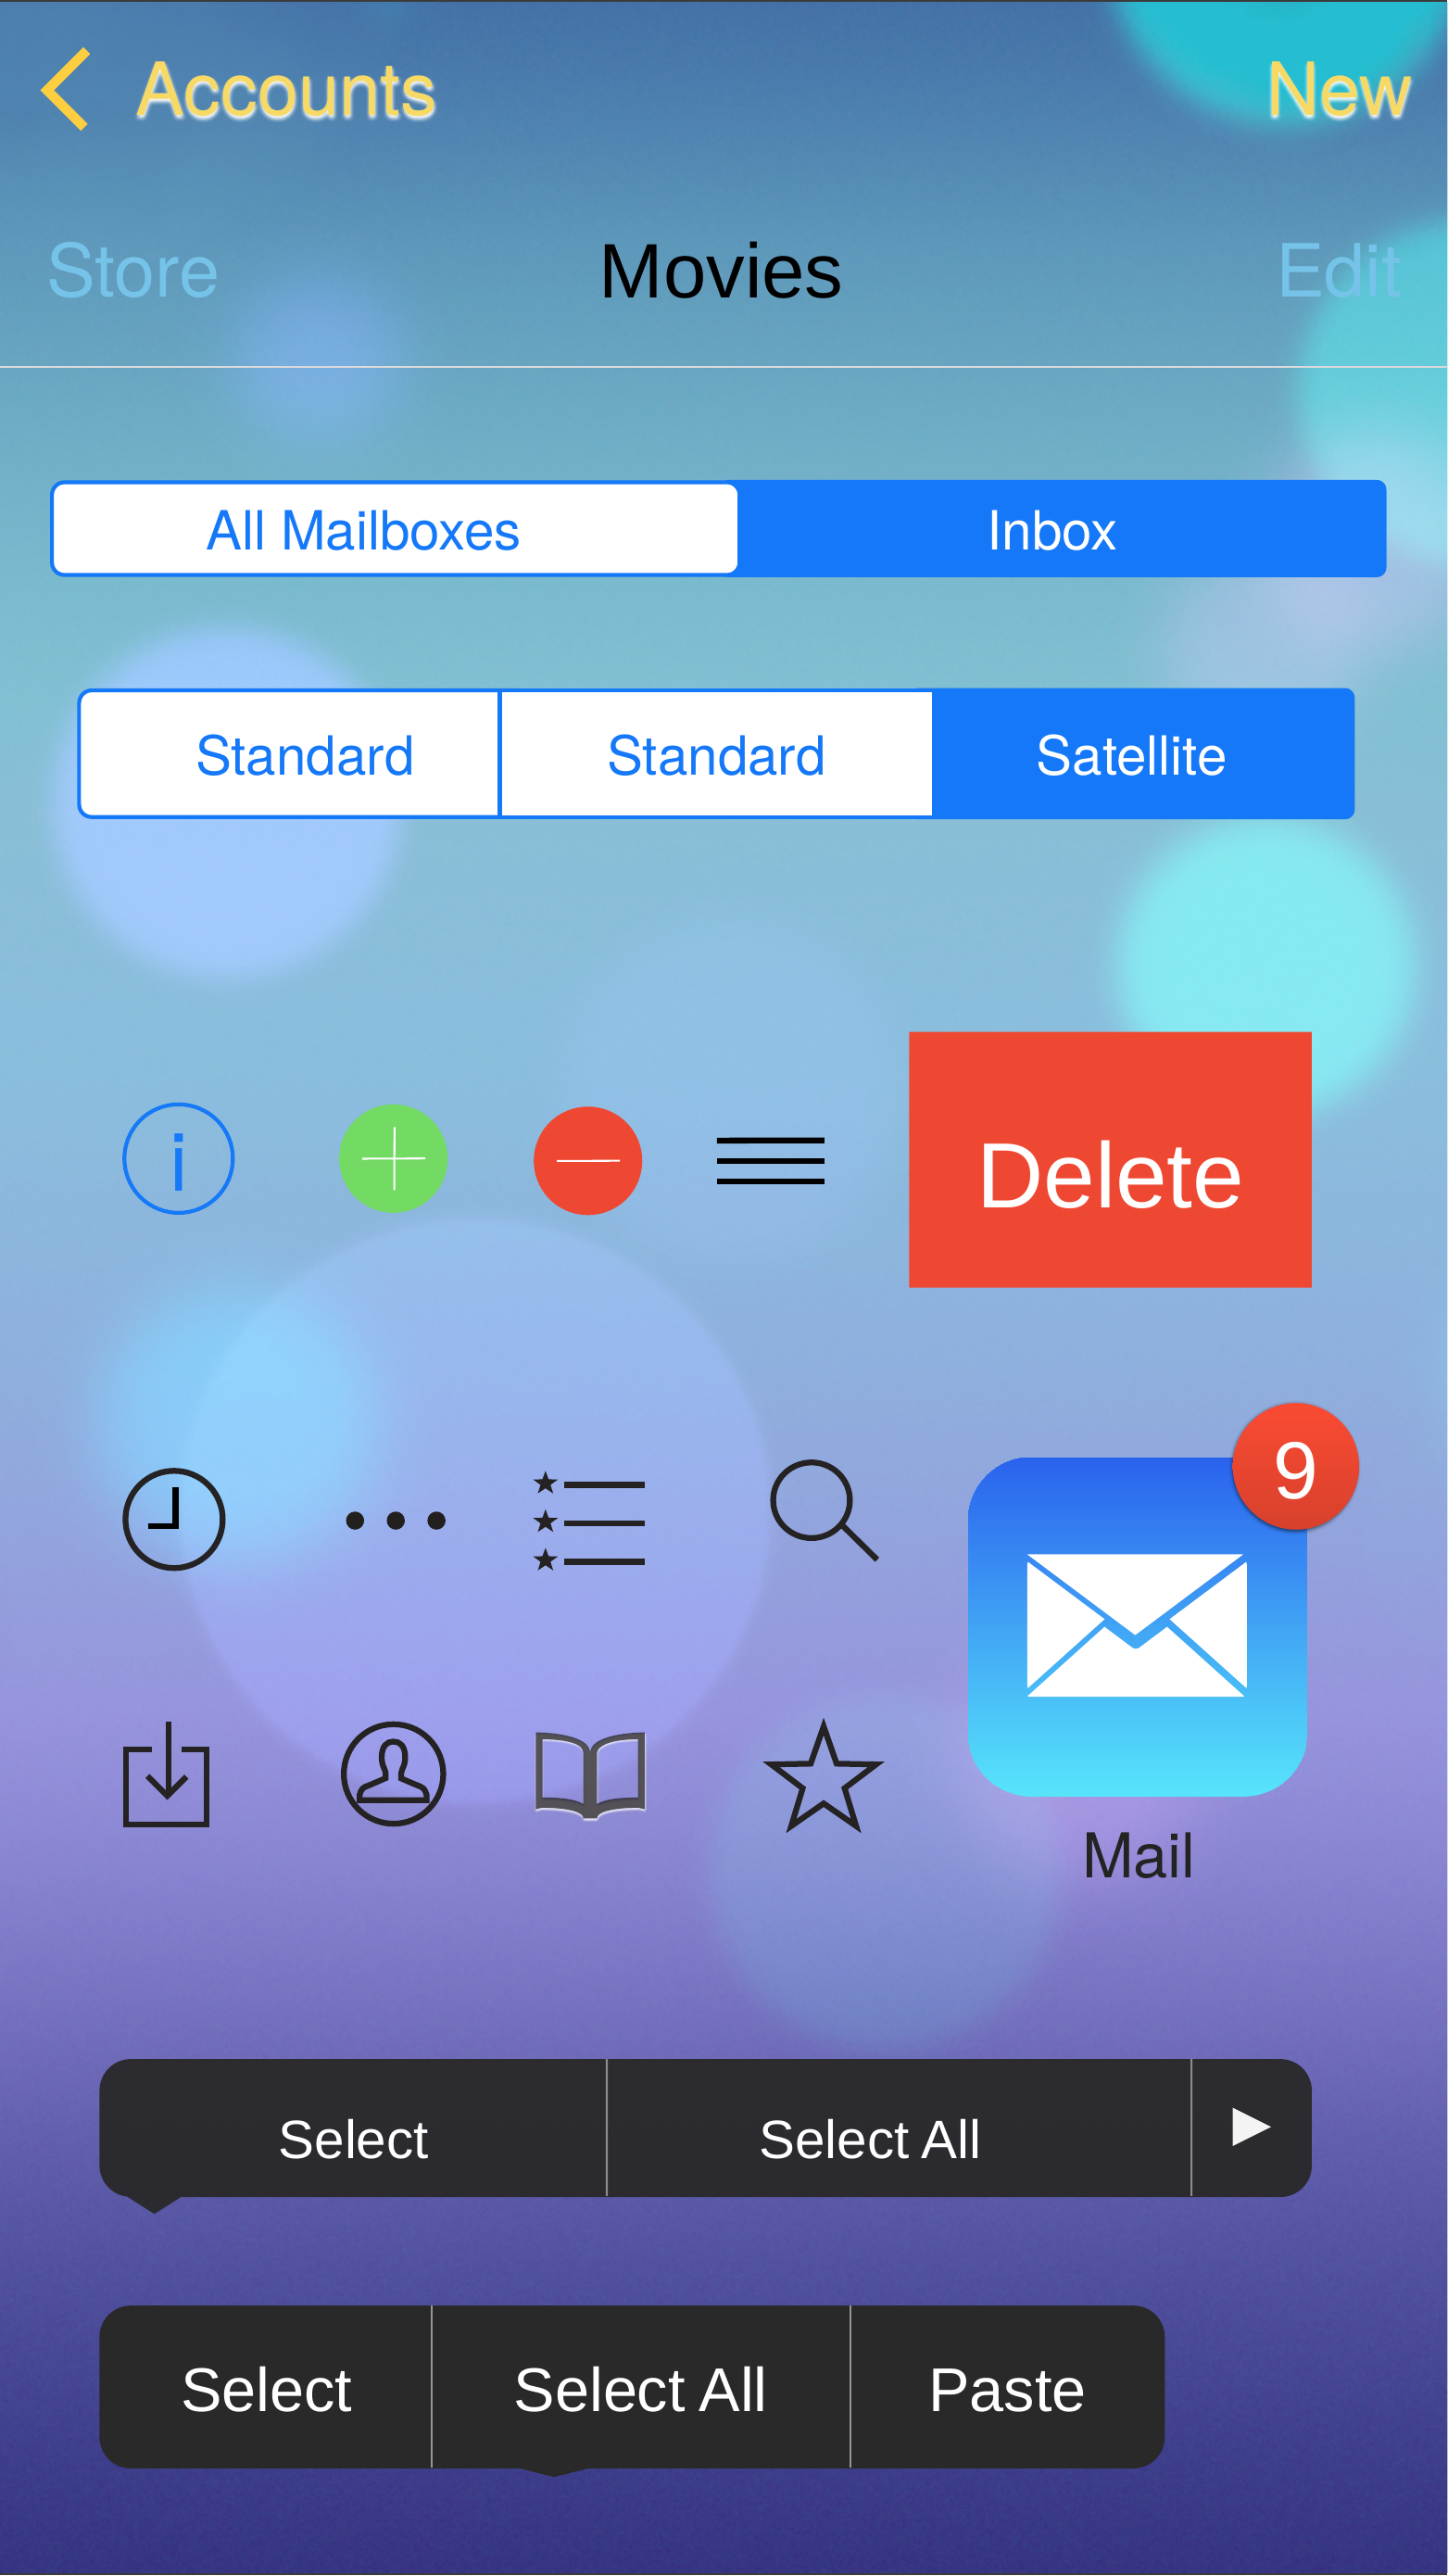

Accounts
New

Movies
Store
Edit

Inbox
          All Mailboxes
Satellite
Standard
Standard
Delete
i

9

Mail

           Select                      Select All

Select
Select All
Paste